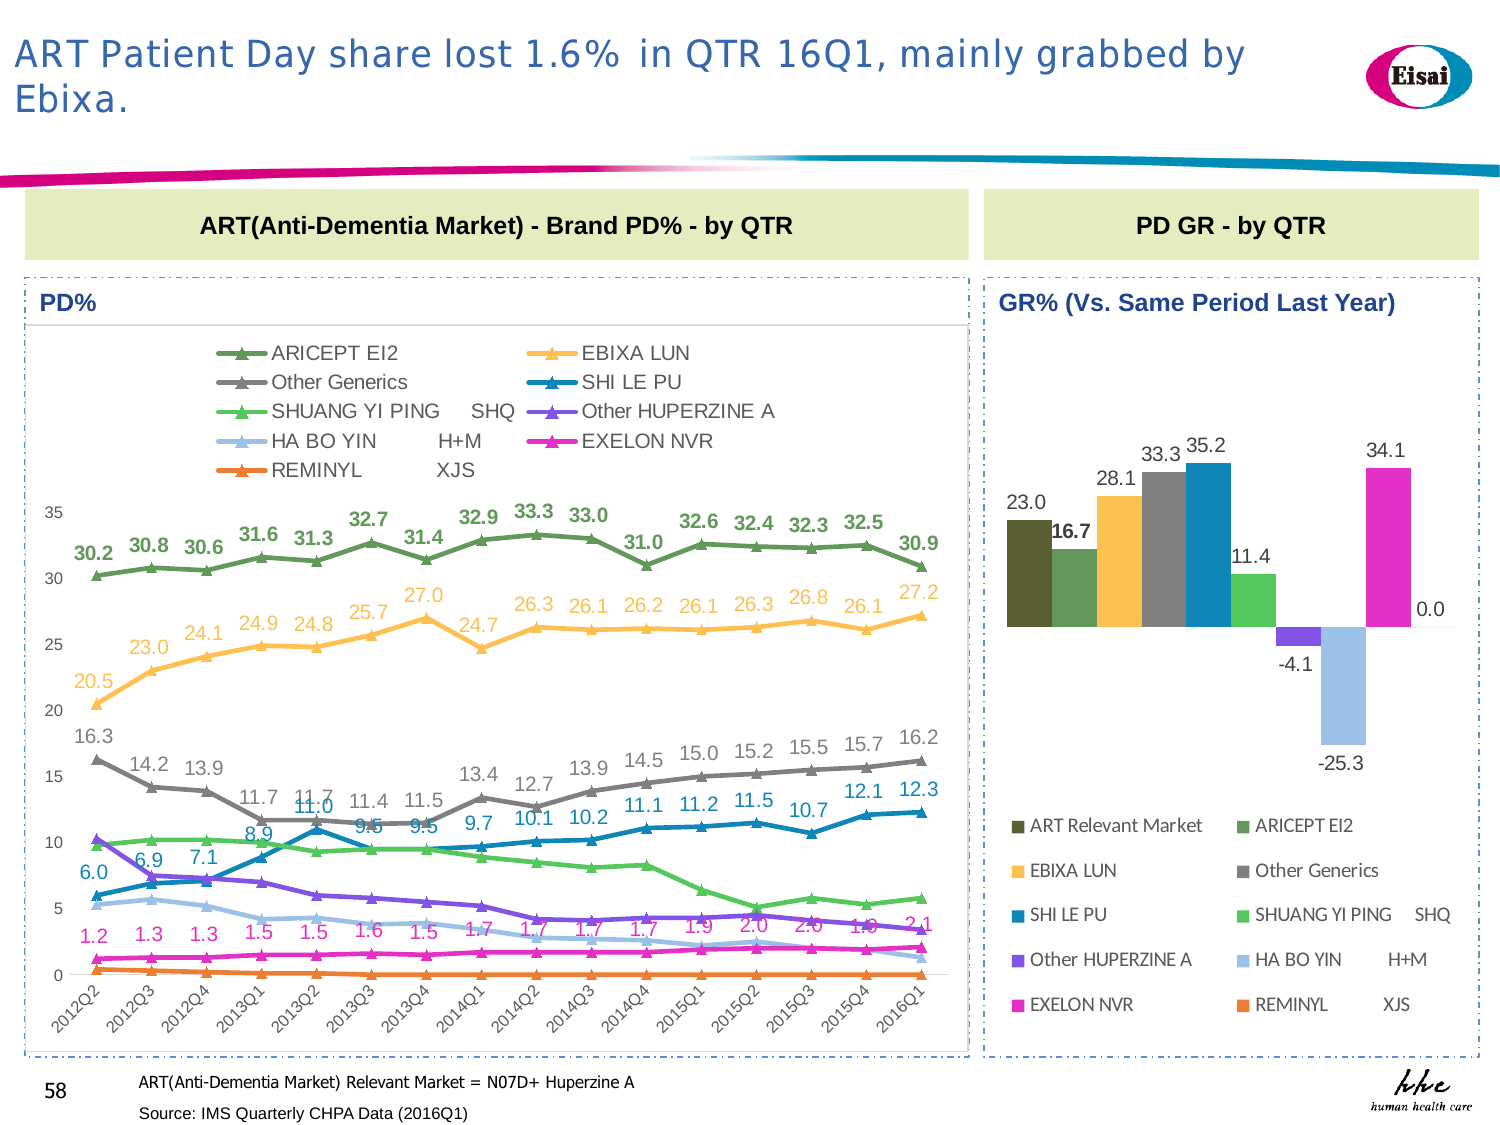

ART Patient Day share lost 1.6% in QTR 16Q1, mainly grabbed by Ebixa.
ART(Anti-Dementia Market) - Brand PD% - by QTR
PD GR - by QTR

PD%
GR% (Vs. Same Period Last Year)

### Chart

| Category | ARICEPT EI2 | EBIXA LUN | Other Generics | SHI LE PU | SHUANG YI PING     SHQ | Other HUPERZINE A | HA BO YIN          H+M | EXELON NVR | REMINYL            XJS |
|---|---|---|---|---|---|---|---|---|---|
| 2012Q2 | 30.2 | 20.5 | 16.3 | 6.0 | 9.8 | 10.3 | 5.3 | 1.2 | 0.4 |
| 2012Q3 | 30.8 | 23.0 | 14.2 | 6.9 | 10.2 | 7.5 | 5.7 | 1.3 | 0.3 |
| 2012Q4 | 30.6 | 24.1 | 13.9 | 7.1 | 10.2 | 7.3 | 5.2 | 1.3 | 0.2 |
| 2013Q1 | 31.6 | 24.9 | 11.7 | 8.9 | 10.0 | 7.0 | 4.2 | 1.5 | 0.1 |
| 2013Q2 | 31.3 | 24.8 | 11.7 | 11.0 | 9.3 | 6.0 | 4.3 | 1.5 | 0.1 |
| 2013Q3 | 32.7 | 25.7 | 11.4 | 9.5 | 9.5 | 5.8 | 3.8 | 1.6 | 0.0 |
| 2013Q4 | 31.4 | 27.0 | 11.5 | 9.5 | 9.5 | 5.5 | 3.9 | 1.5 | 0.0 |
| 2014Q1 | 32.9 | 24.7 | 13.4 | 9.7 | 8.9 | 5.2 | 3.4 | 1.7 | 0.0 |
| 2014Q2 | 33.3 | 26.3 | 12.7 | 10.1 | 8.5 | 4.2 | 2.8 | 1.7 | 0.0 |
| 2014Q3 | 33.0 | 26.1 | 13.9 | 10.2 | 8.1 | 4.1 | 2.7 | 1.7 | 0.0 |
| 2014Q4 | 31.0 | 26.2 | 14.5 | 11.1 | 8.3 | 4.3 | 2.6 | 1.7 | 0.0 |
| 2015Q1 | 32.6 | 26.1 | 15.0 | 11.2 | 6.4 | 4.3 | 2.2 | 1.9 | 0.0 |
| 2015Q2 | 32.4 | 26.3 | 15.2 | 11.5 | 5.1 | 4.5 | 2.5 | 2.0 | 0.0 |
| 2015Q3 | 32.3 | 26.8 | 15.5 | 10.7 | 5.8 | 4.1 | 2.0 | 2.0 | 0.0 |
| 2015Q4 | 32.5 | 26.1 | 15.7 | 12.1 | 5.3 | 3.8 | 1.9 | 1.9 | 0.0 |
| 2016Q1 | 30.9 | 27.2 | 16.2 | 12.3 | 5.8 | 3.4 | 1.3 | 2.1 | 0.0 |

### Chart

| Category |  |  |  |  |  |  |  |  |  |  |
|---|---|---|---|---|---|---|---|---|---|---|
ART(Anti-Dementia Market) Relevant Market = N07D+ Huperzine A
58
Source: IMS Quarterly CHPA Data (2016Q1)